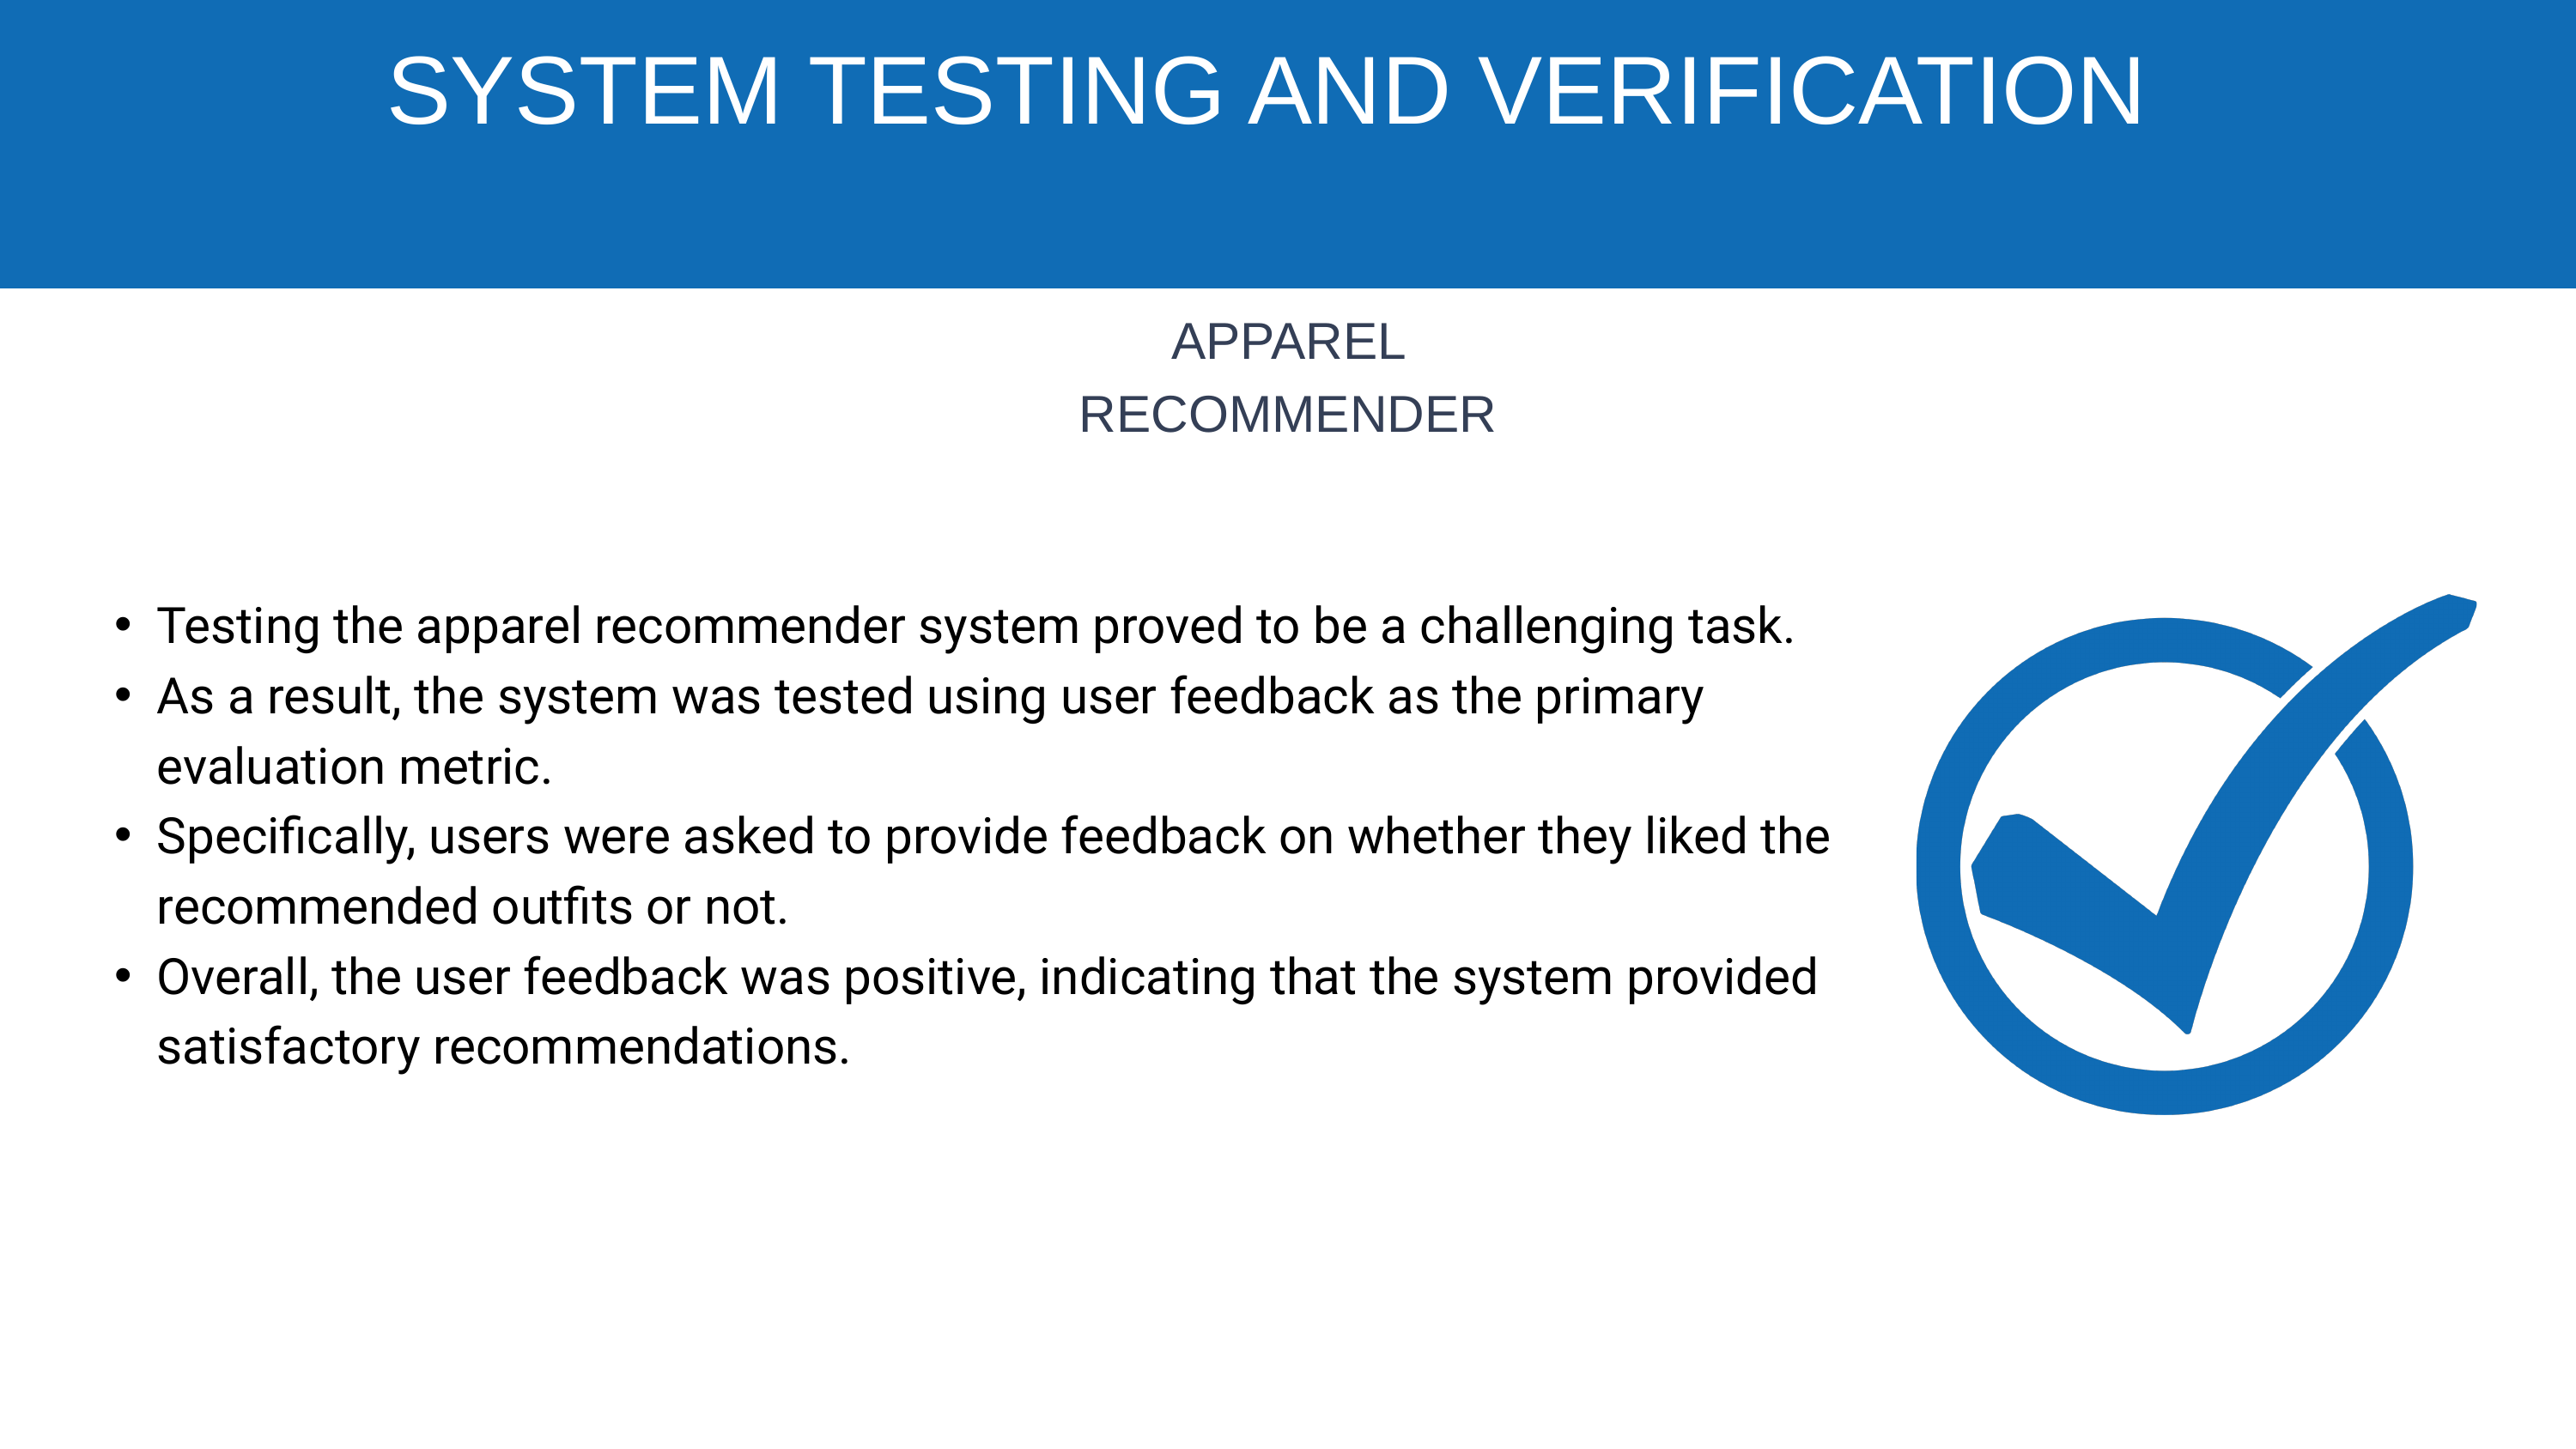

SYSTEM TESTING AND VERIFICATION

APPAREL RECOMMENDER

Testing the apparel recommender system proved to be a challenging task.
As a result, the system was tested using user feedback as the primary evaluation metric.
Specifically, users were asked to provide feedback on whether they liked the recommended outfits or not.
Overall, the user feedback was positive, indicating that the system provided satisfactory recommendations.